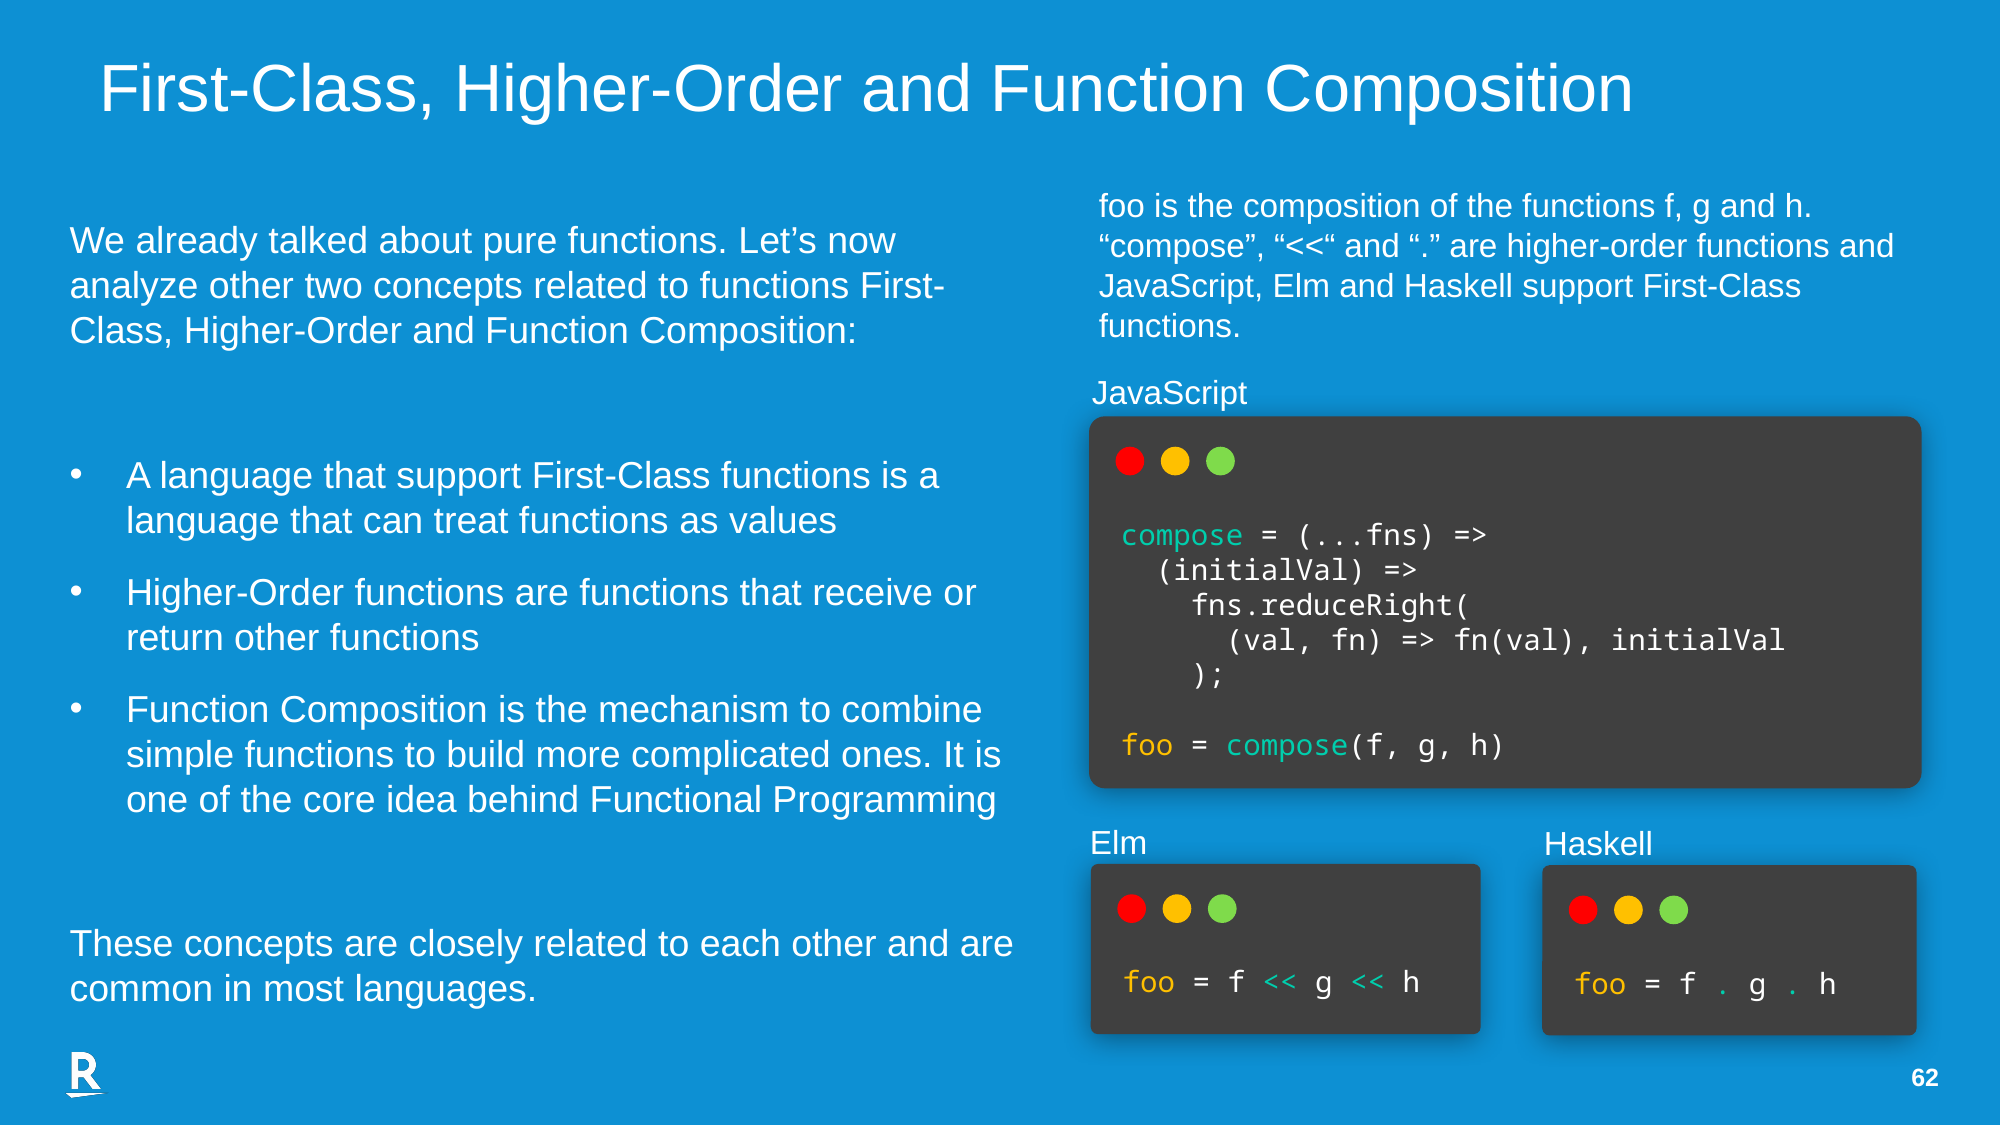

First-Class, Higher-Order and Function Composition
foo is the composition of the functions f, g and h. “compose”, “<<“ and “.” are higher-order functions and JavaScript, Elm and Haskell support First-Class functions.
We already talked about pure functions. Let’s now analyze other two concepts related to functions First-Class, Higher-Order and Function Composition:

A language that support First-Class functions is a language that can treat functions as values
Higher-Order functions are functions that receive or return other functions
Function Composition is the mechanism to combine simple functions to build more complicated ones. It is one of the core idea behind Functional Programming

These concepts are closely related to each other and are common in most languages.

JavaScript

compose = (...fns) =>
  (initialVal) =>
    fns.reduceRight(
      (val, fn) => fn(val), initialVal
    );

foo = compose(f, g, h)
Elm
Haskell

foo = f << g << h

foo = f . g . h